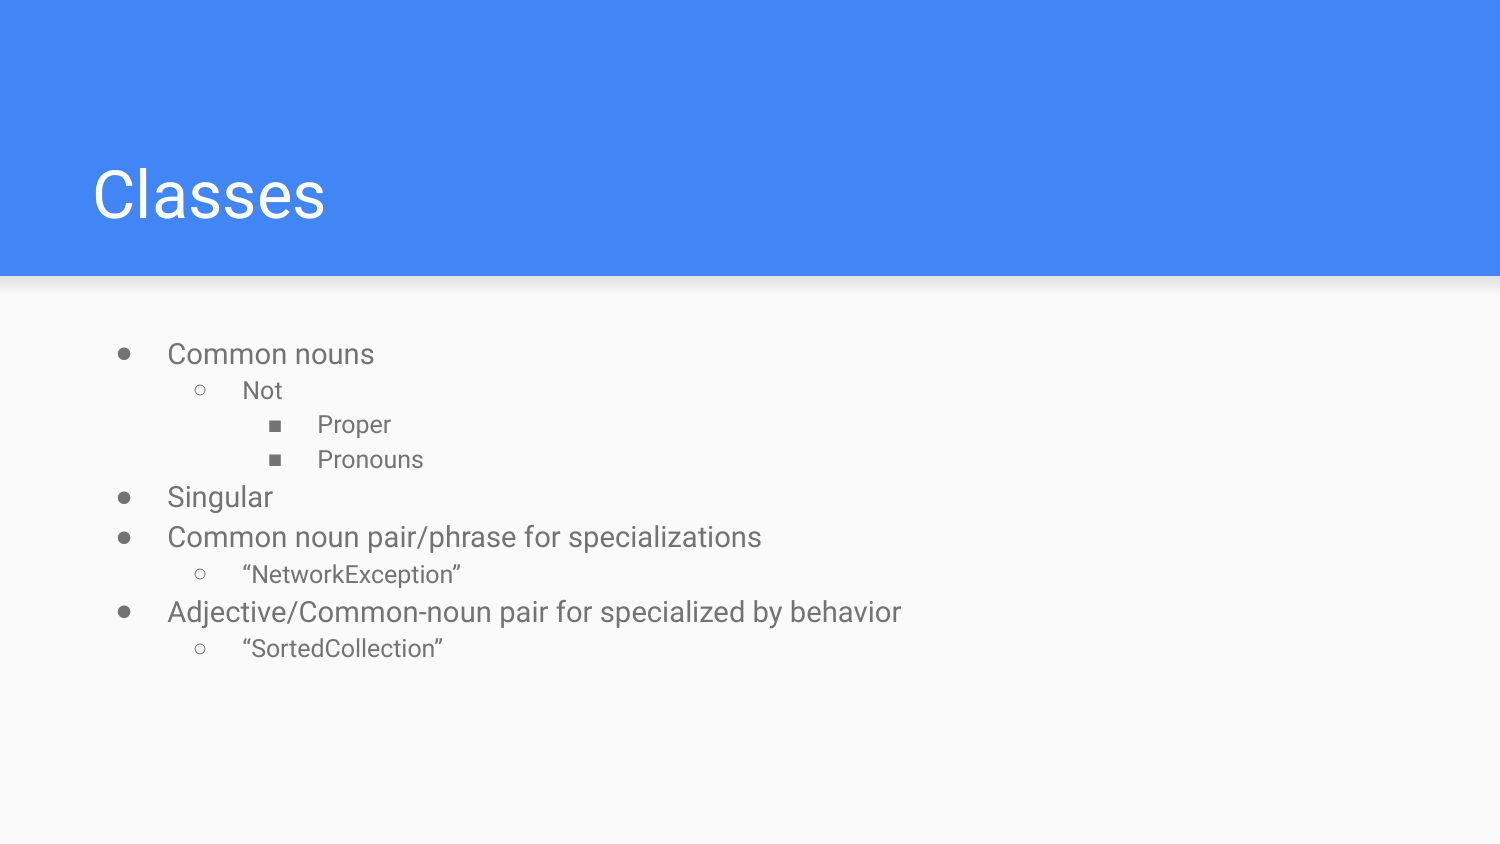

# Classes
Common nouns
Not
Proper
Pronouns
Singular
Common noun pair/phrase for specializations
“NetworkException”
Adjective/Common-noun pair for specialized by behavior
“SortedCollection”